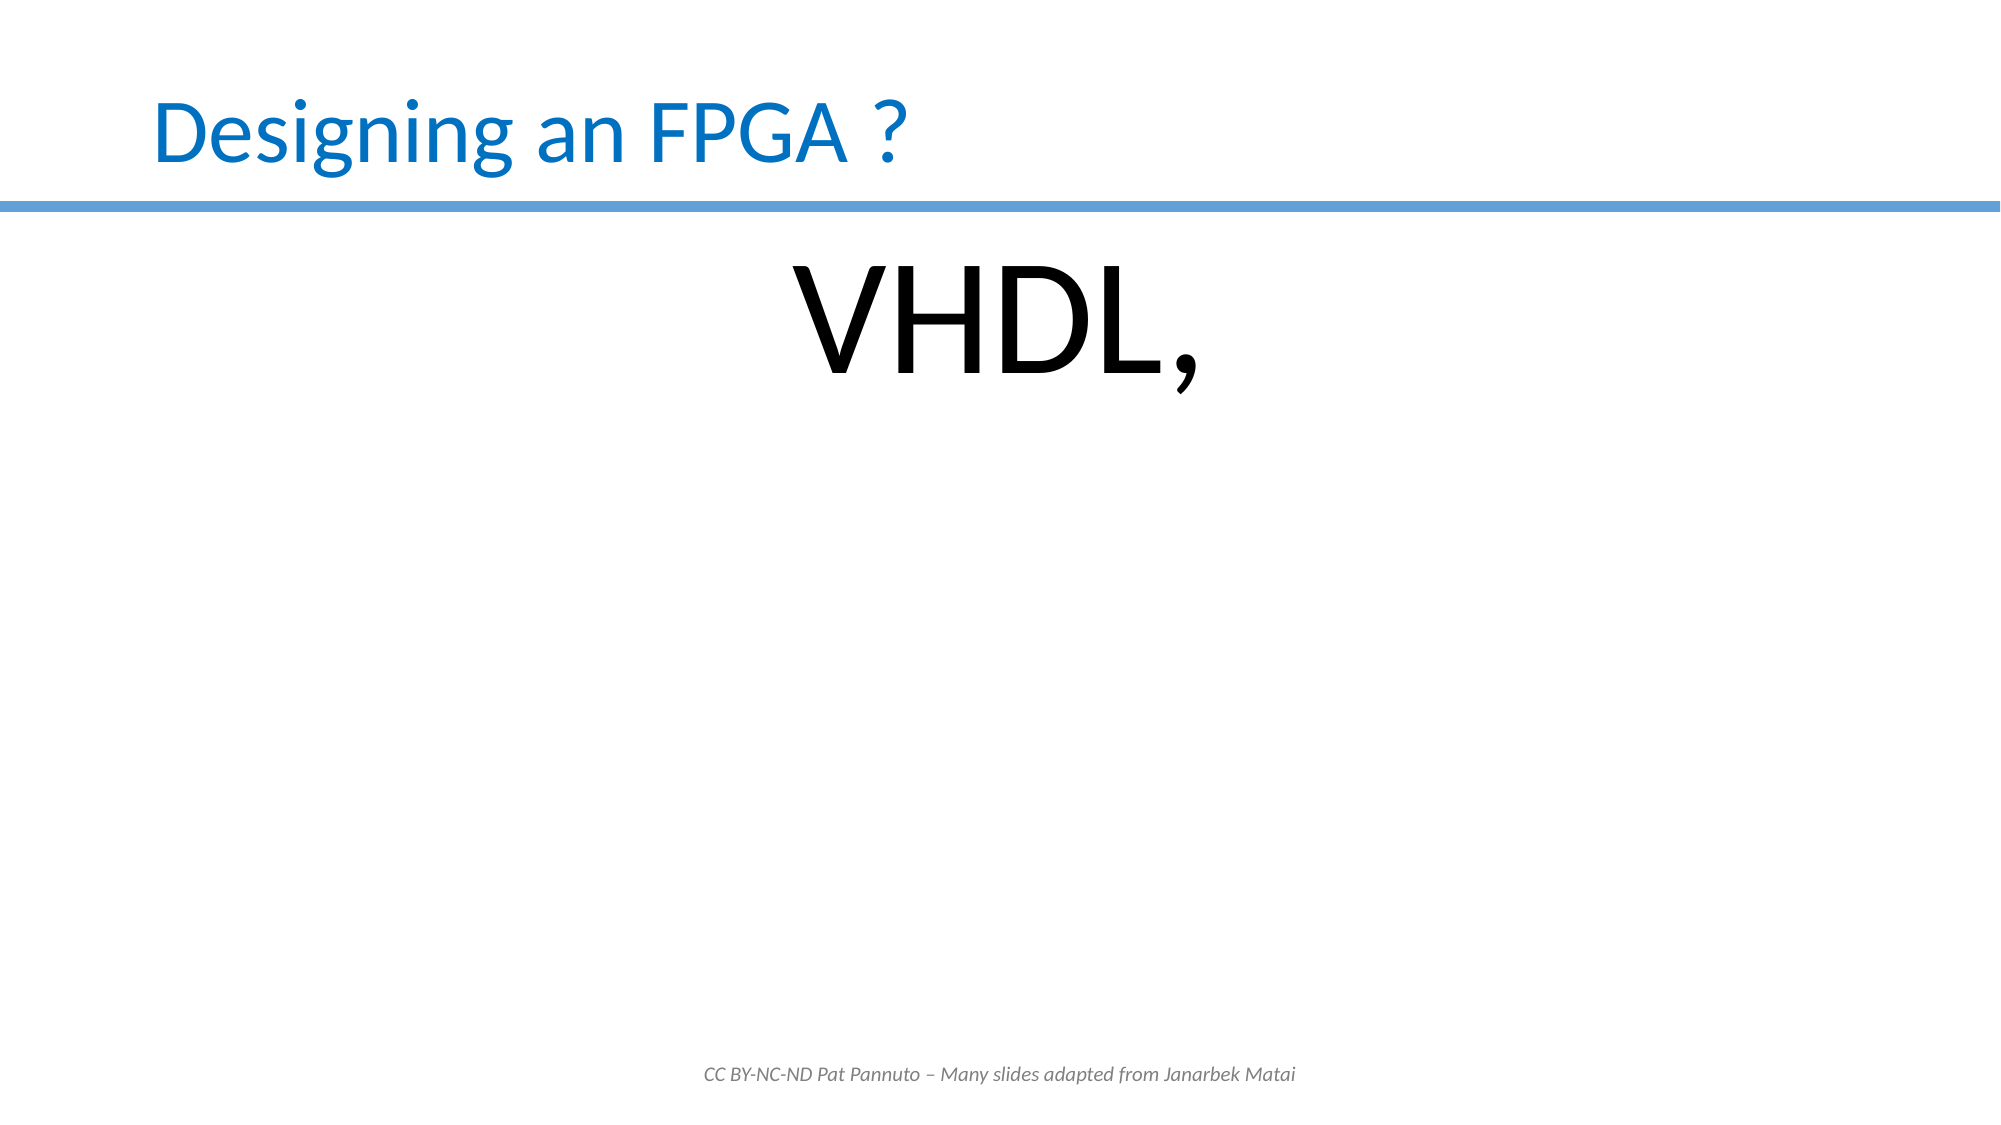

# Designing an FPGA ?
VHDL,

CC BY-NC-ND Pat Pannuto – Many slides adapted from Janarbek Matai